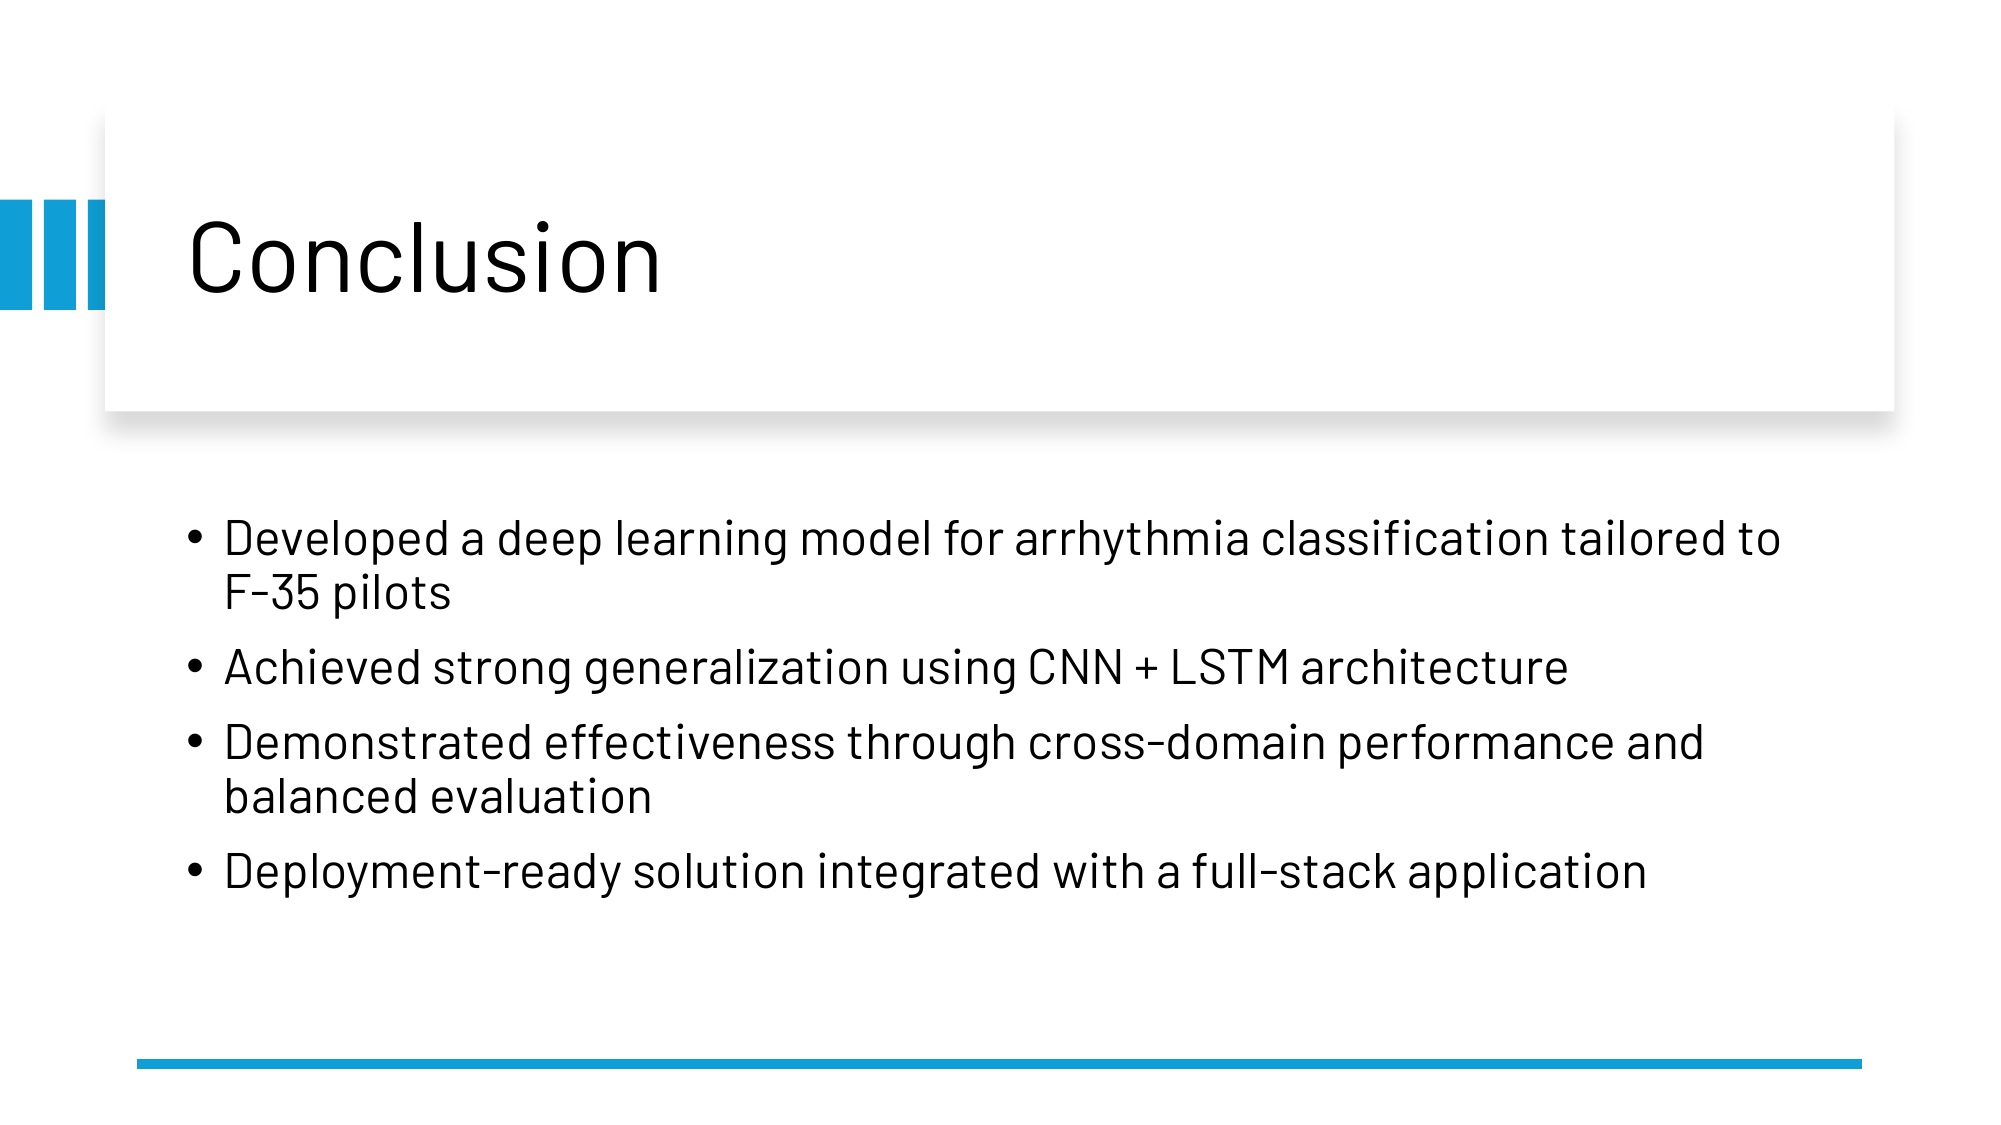

# Conclusion

Developed a deep learning model for arrhythmia classification tailored to F-35 pilots
Achieved strong generalization using CNN + LSTM architecture
Demonstrated effectiveness through cross-domain performance and balanced evaluation
Deployment-ready solution integrated with a full-stack application